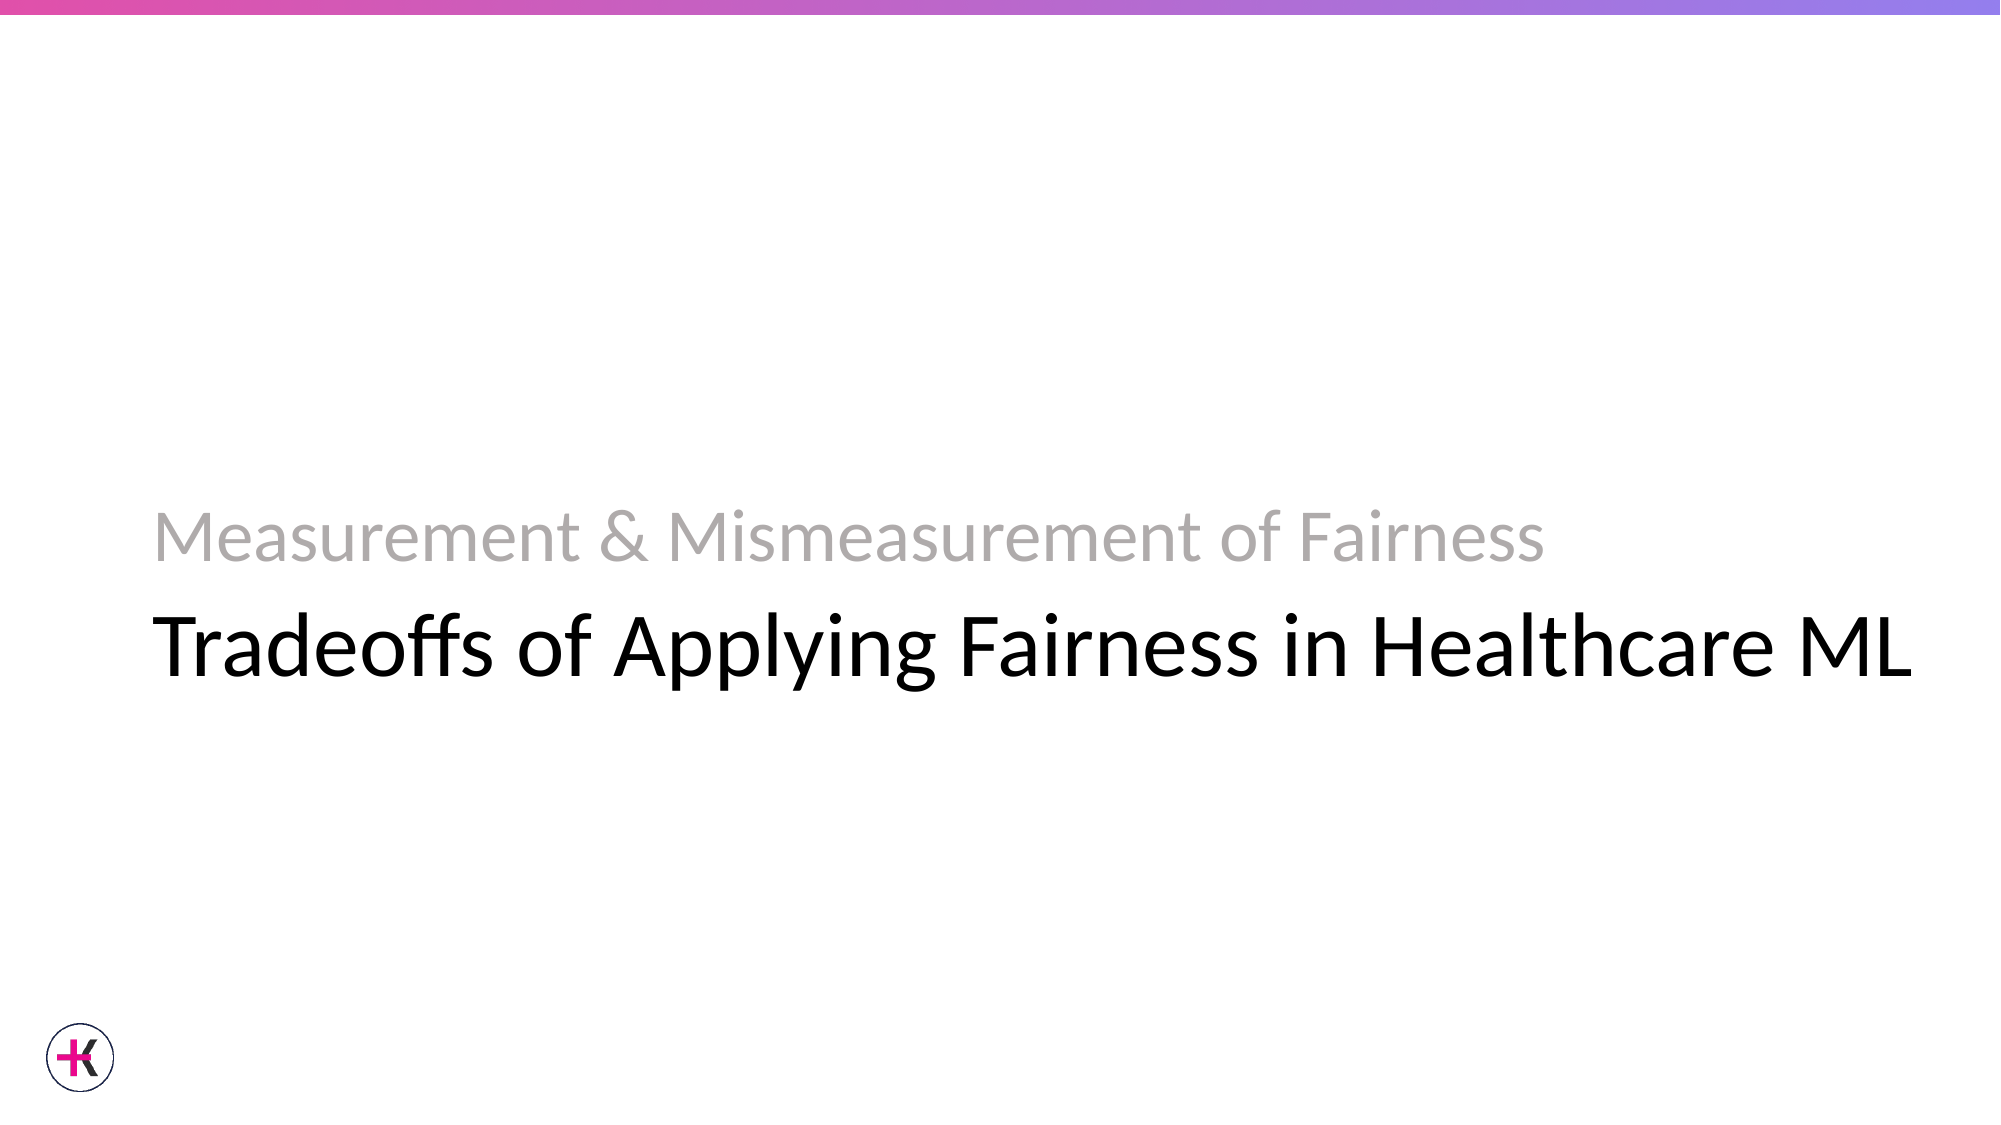

# Measurement & Mismeasurement of Fairness
Tradeoffs of Applying Fairness in Healthcare ML